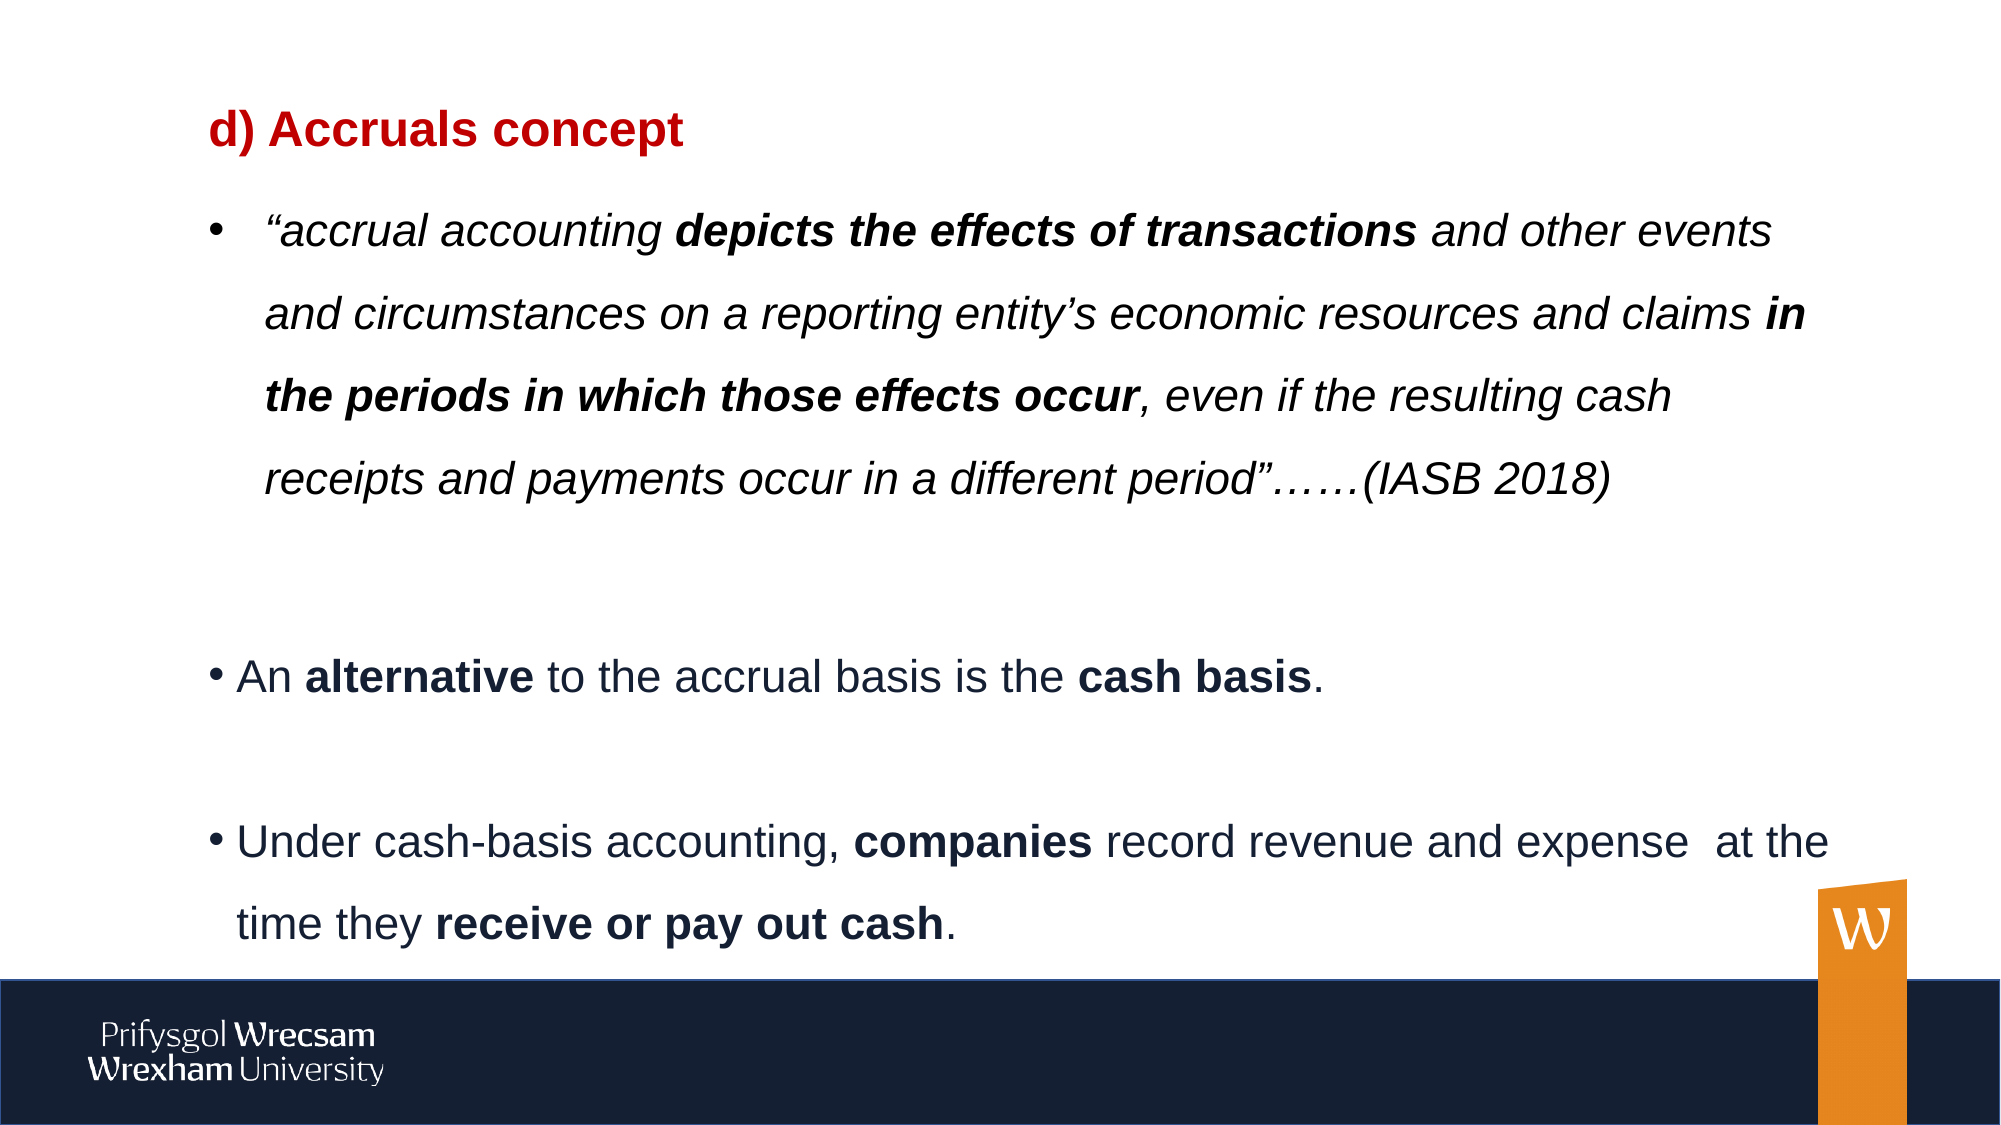

d) Accruals concept
“accrual accounting depicts the effects of transactions and other events and circumstances on a reporting entity’s economic resources and claims in the periods in which those effects occur, even if the resulting cash receipts and payments occur in a different period”……(IASB 2018)

An alternative to the accrual basis is the cash basis.

Under cash-basis accounting, companies record revenue and expense  at the time they receive or pay out cash.